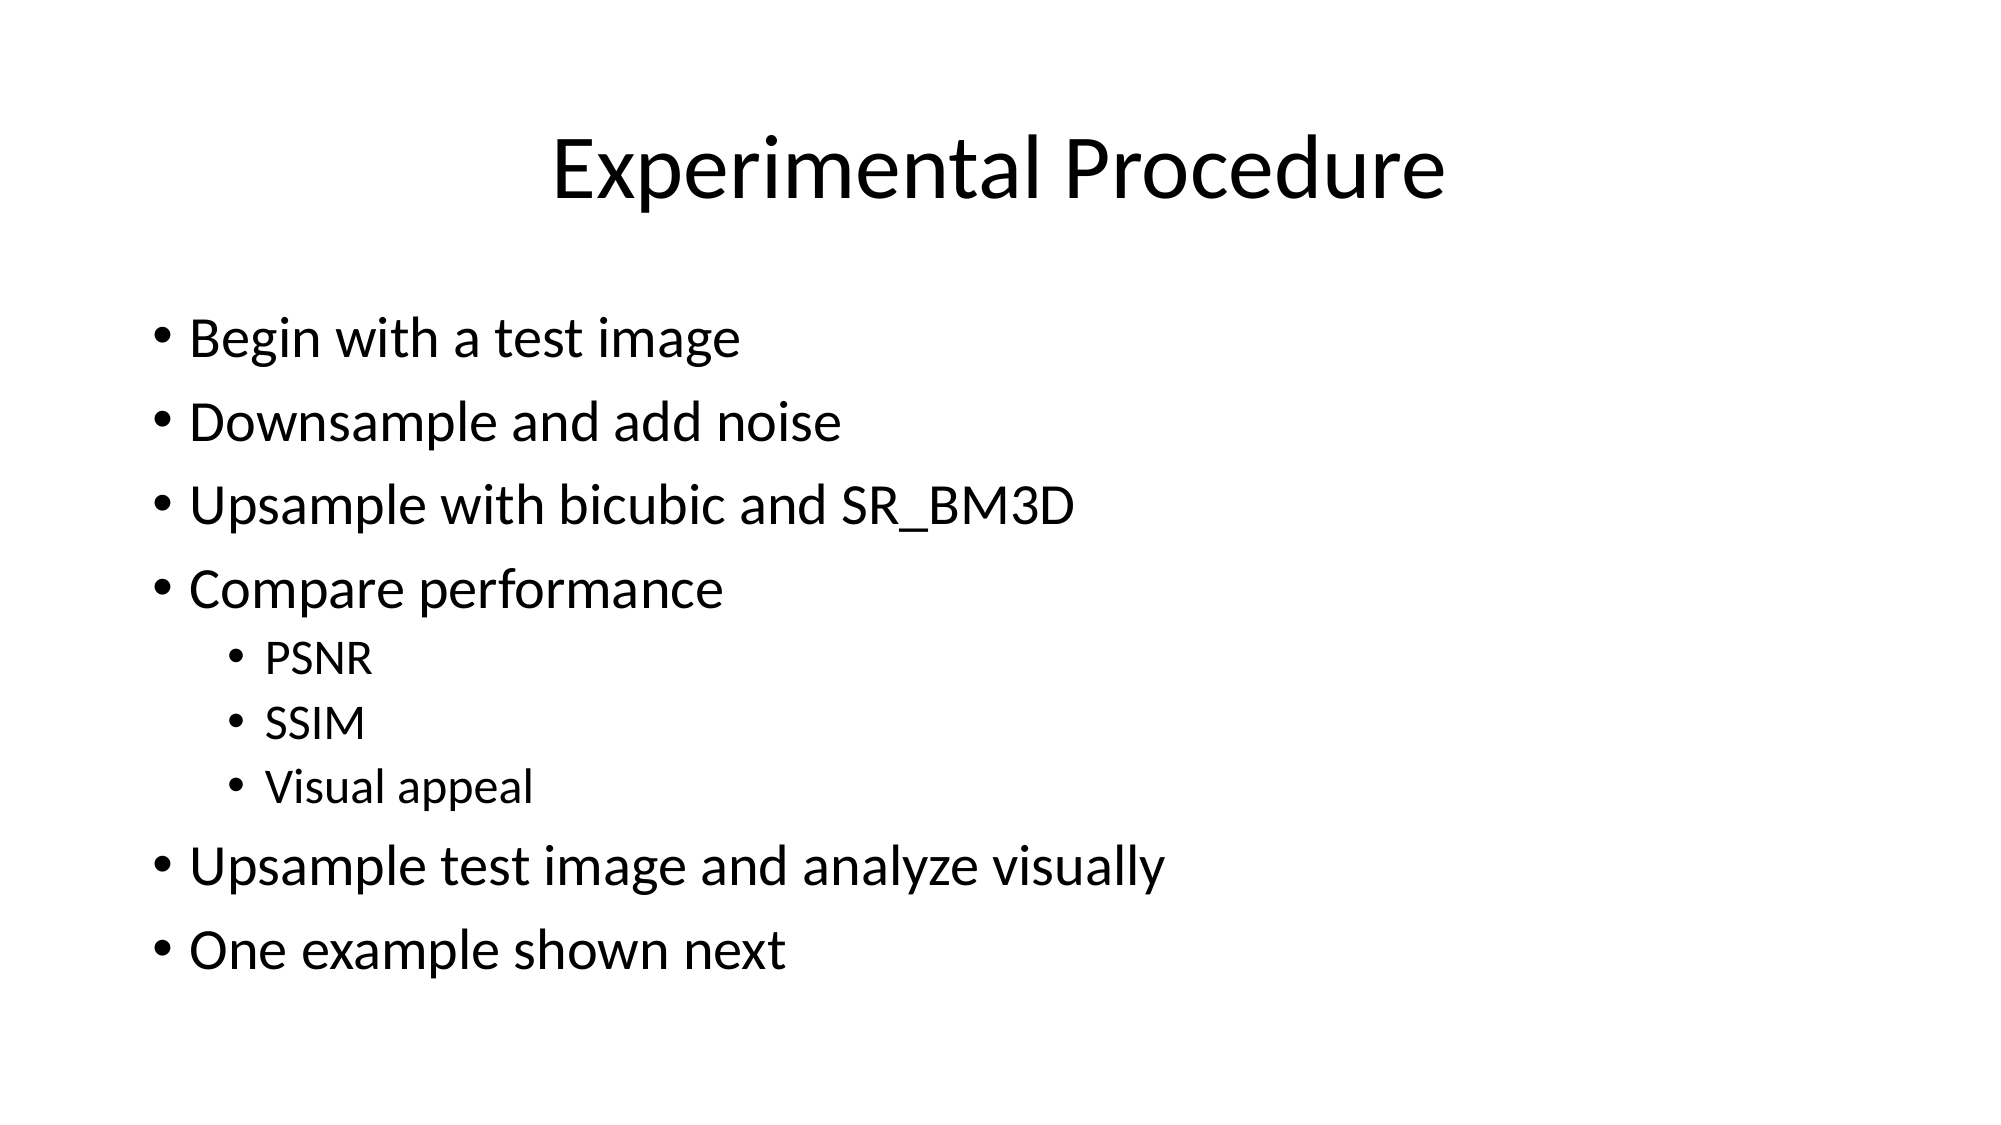

# Experimental Procedure
Begin with a test image
Downsample and add noise
Upsample with bicubic and SR_BM3D
Compare performance
PSNR
SSIM
Visual appeal
Upsample test image and analyze visually
One example shown next